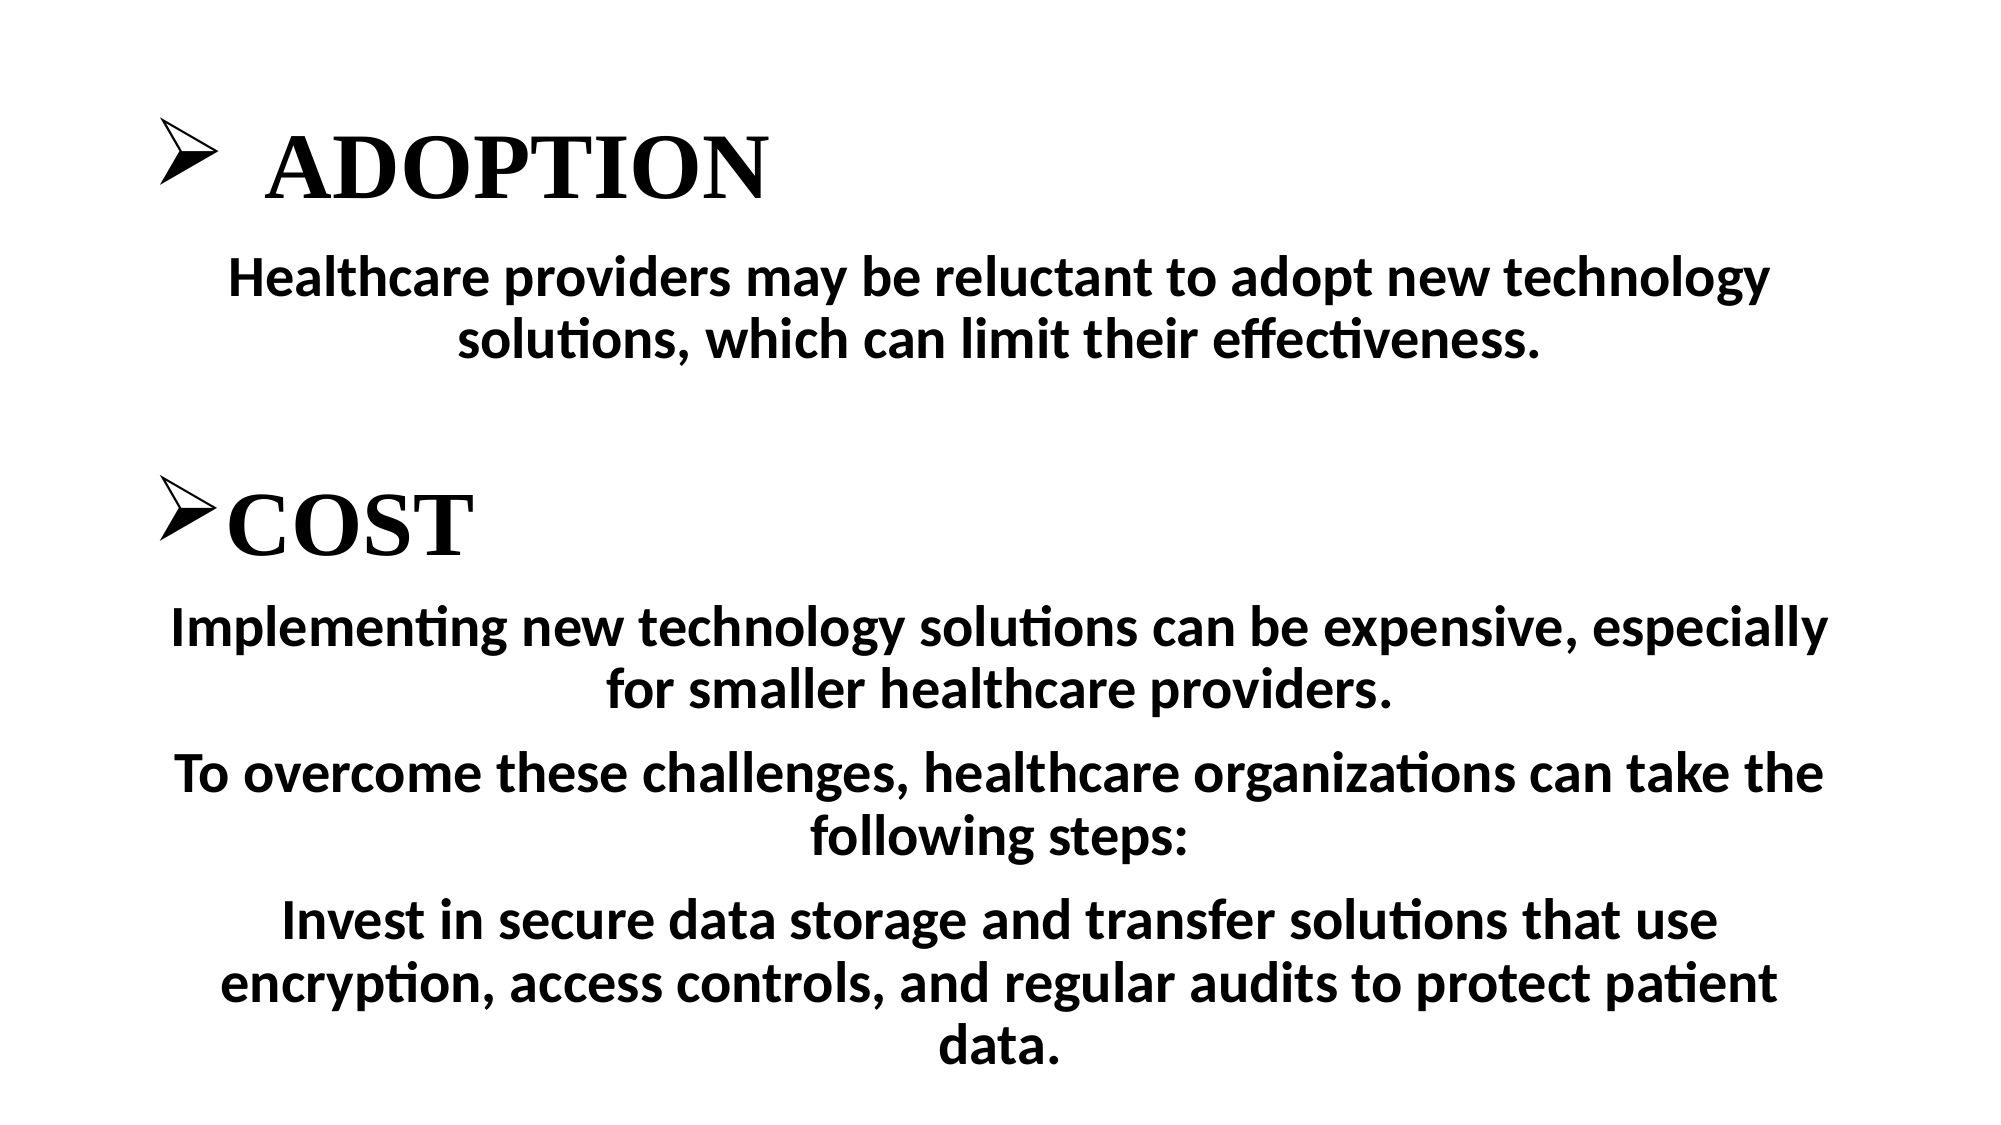

# ADOPTION
Healthcare providers may be reluctant to adopt new technology solutions, which can limit their effectiveness.

COST
Implementing new technology solutions can be expensive, especially for smaller healthcare providers.
To overcome these challenges, healthcare organizations can take the following steps:
Invest in secure data storage and transfer solutions that use encryption, access controls, and regular audits to protect patient data.